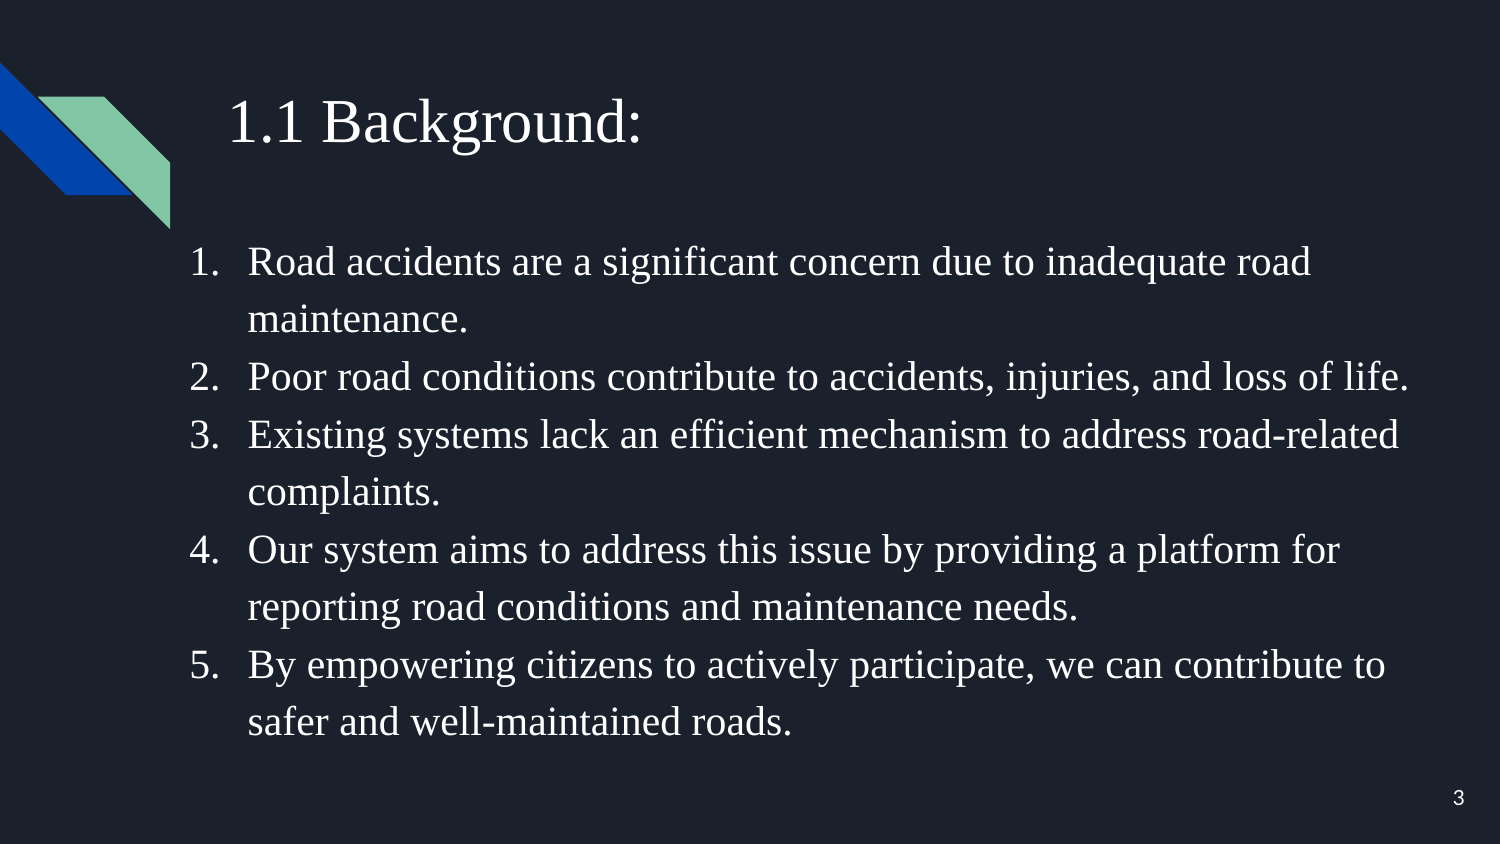

Road accidents are a significant concern due to inadequate road maintenance.
Poor road conditions contribute to accidents, injuries, and loss of life.
Existing systems lack an efficient mechanism to address road-related complaints.
Our system aims to address this issue by providing a platform for reporting road conditions and maintenance needs.
By empowering citizens to actively participate, we can contribute to safer and well-maintained roads.

# 1.1 Background:
3